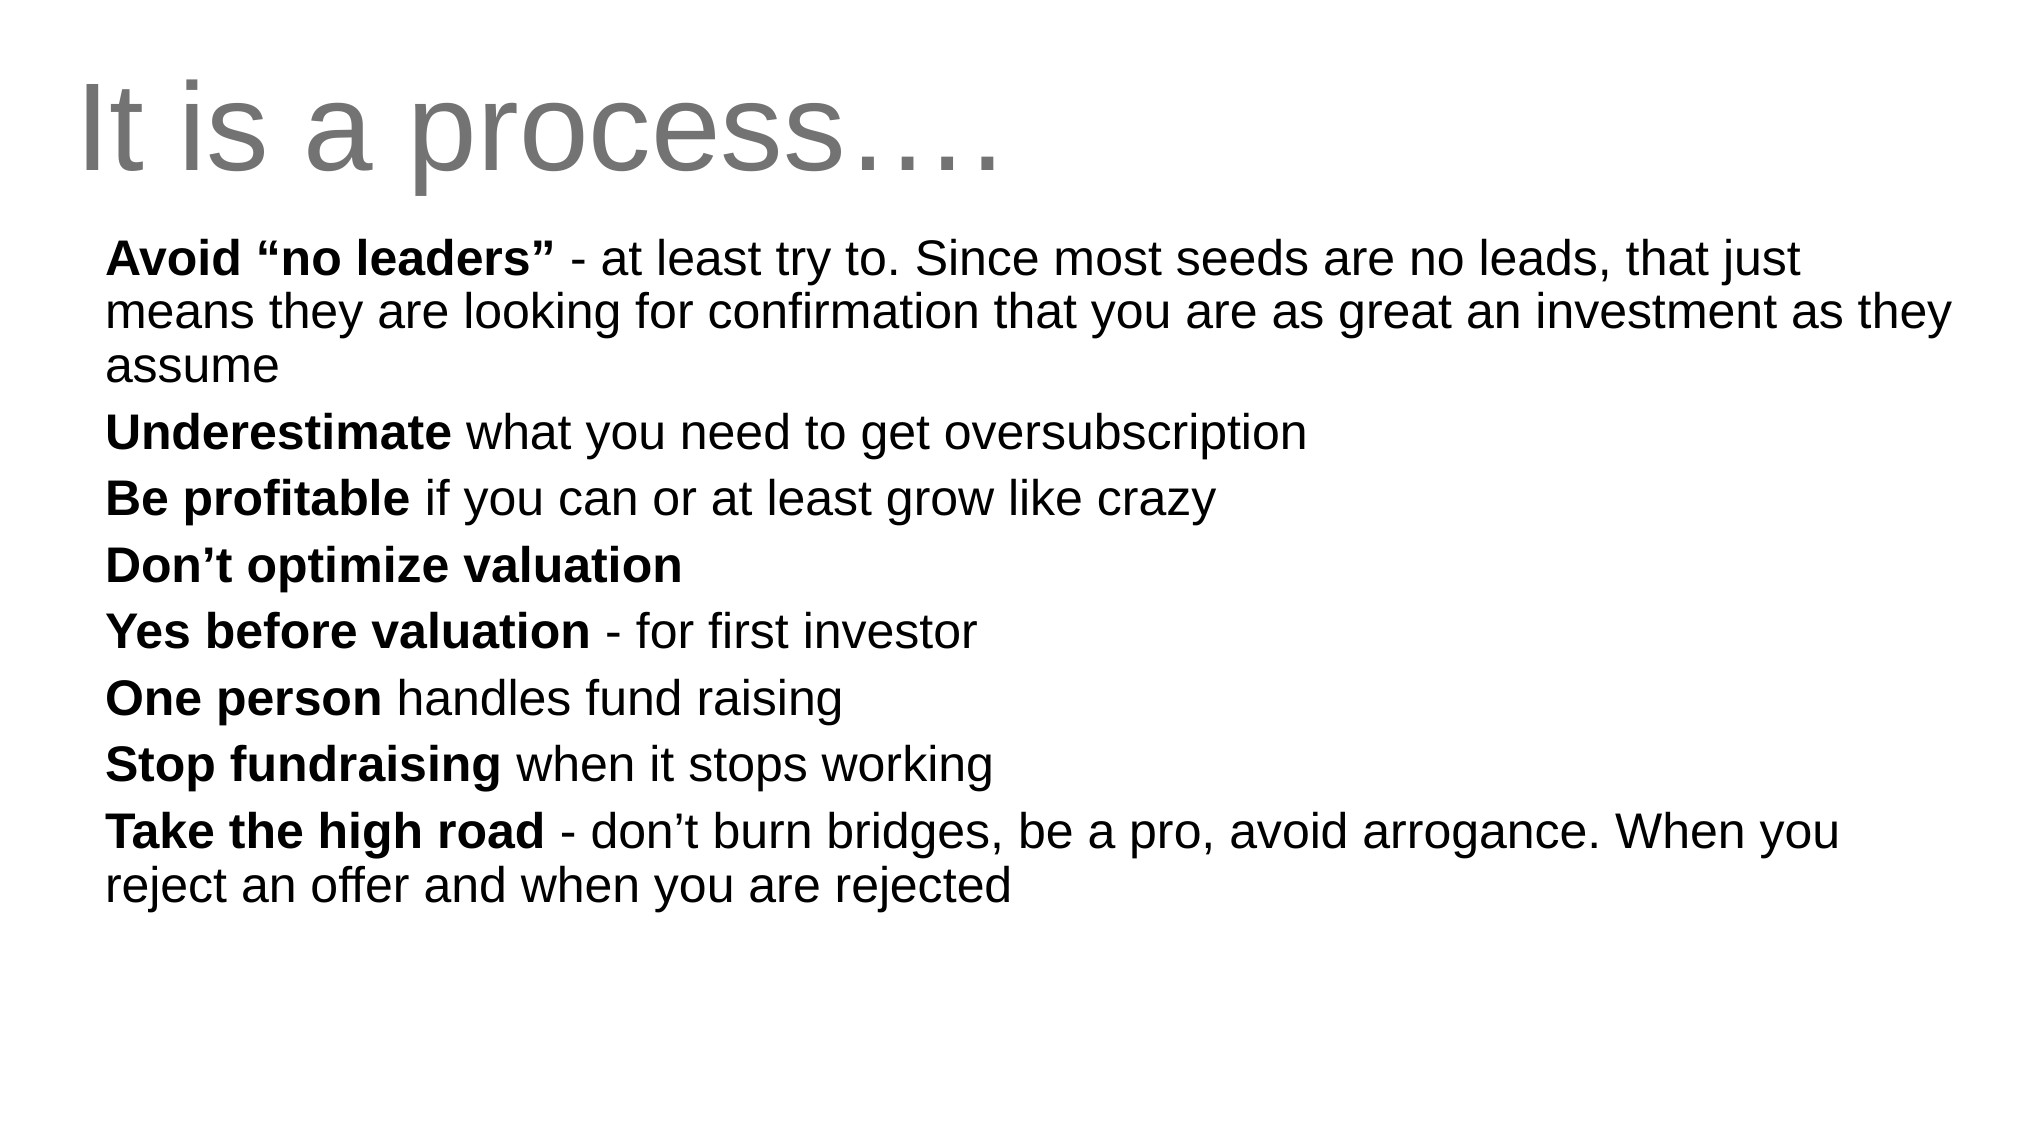

The flow of ideas, money, and equity
It is a process….
# The flow of ideas, money, and equity
Avoid “no leaders” - at least try to. Since most seeds are no leads, that just means they are looking for confirmation that you are as great an investment as they assume
Underestimate what you need to get oversubscription
Be profitable if you can or at least grow like crazy
Don’t optimize valuation
Yes before valuation - for first investor
One person handles fund raising
Stop fundraising when it stops working
Take the high road - don’t burn bridges, be a pro, avoid arrogance. When you reject an offer and when you are rejected